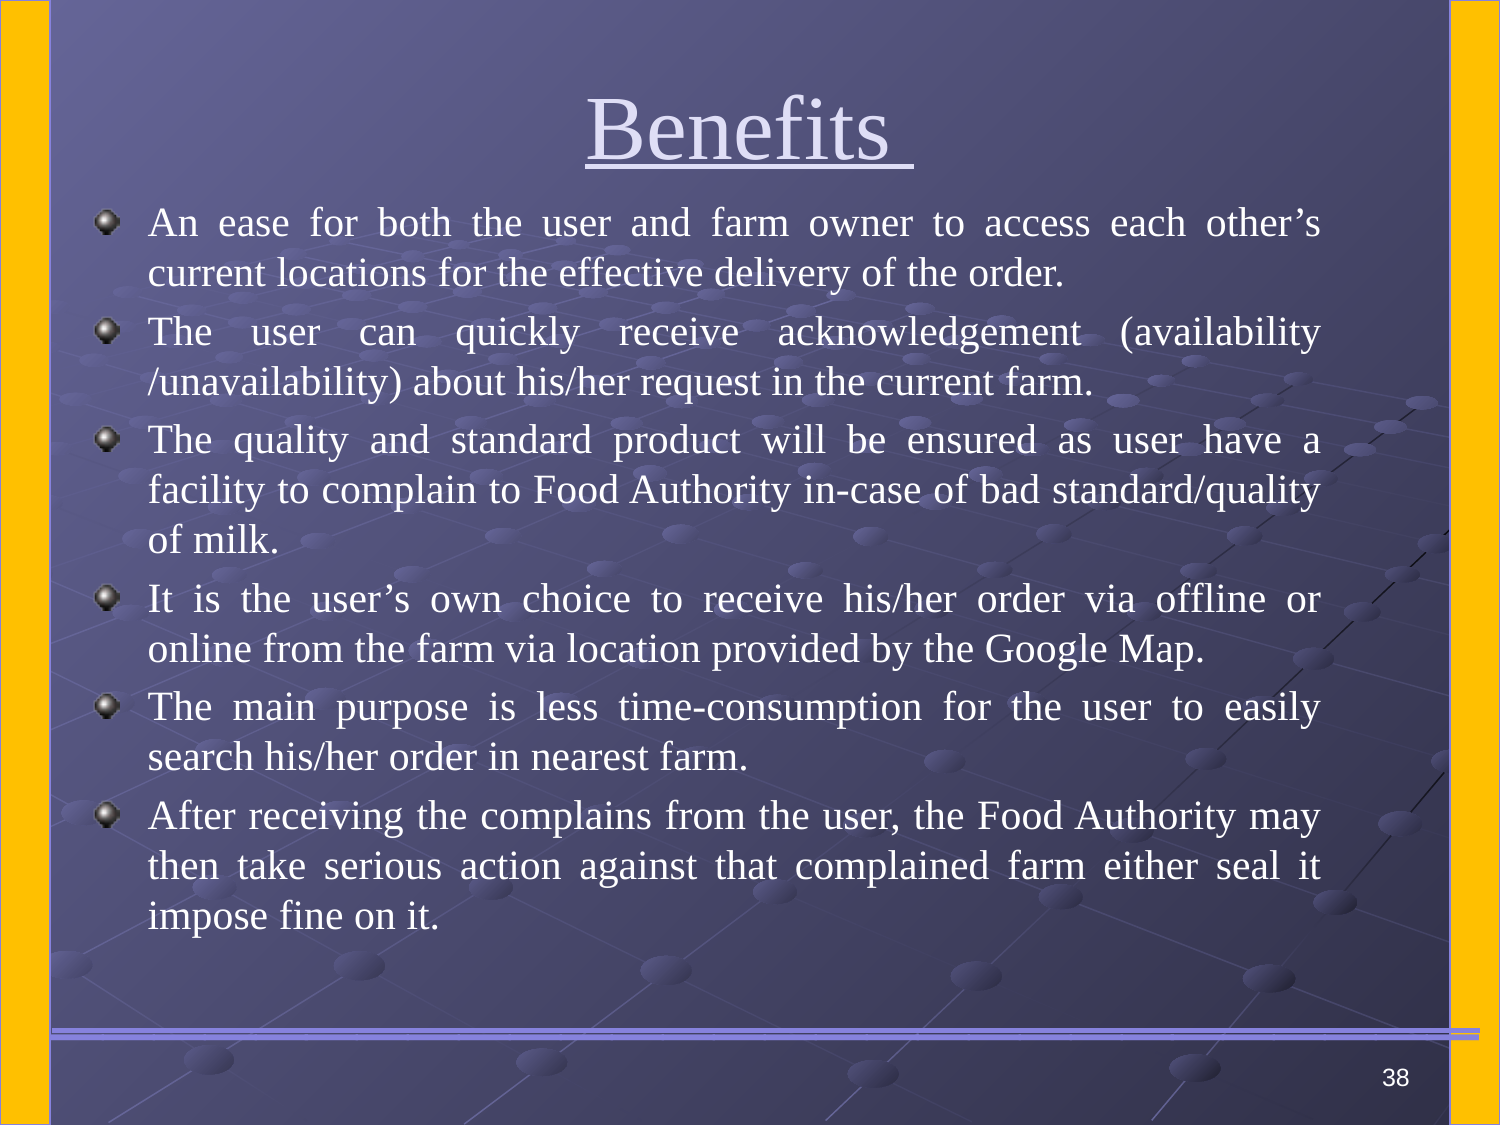

# Benefits
An ease for both the user and farm owner to access each other’s current locations for the effective delivery of the order.
The user can quickly receive acknowledgement (availability /unavailability) about his/her request in the current farm.
The quality and standard product will be ensured as user have a facility to complain to Food Authority in-case of bad standard/quality of milk.
It is the user’s own choice to receive his/her order via offline or online from the farm via location provided by the Google Map.
The main purpose is less time-consumption for the user to easily search his/her order in nearest farm.
After receiving the complains from the user, the Food Authority may then take serious action against that complained farm either seal it impose fine on it.

_______________________________
38